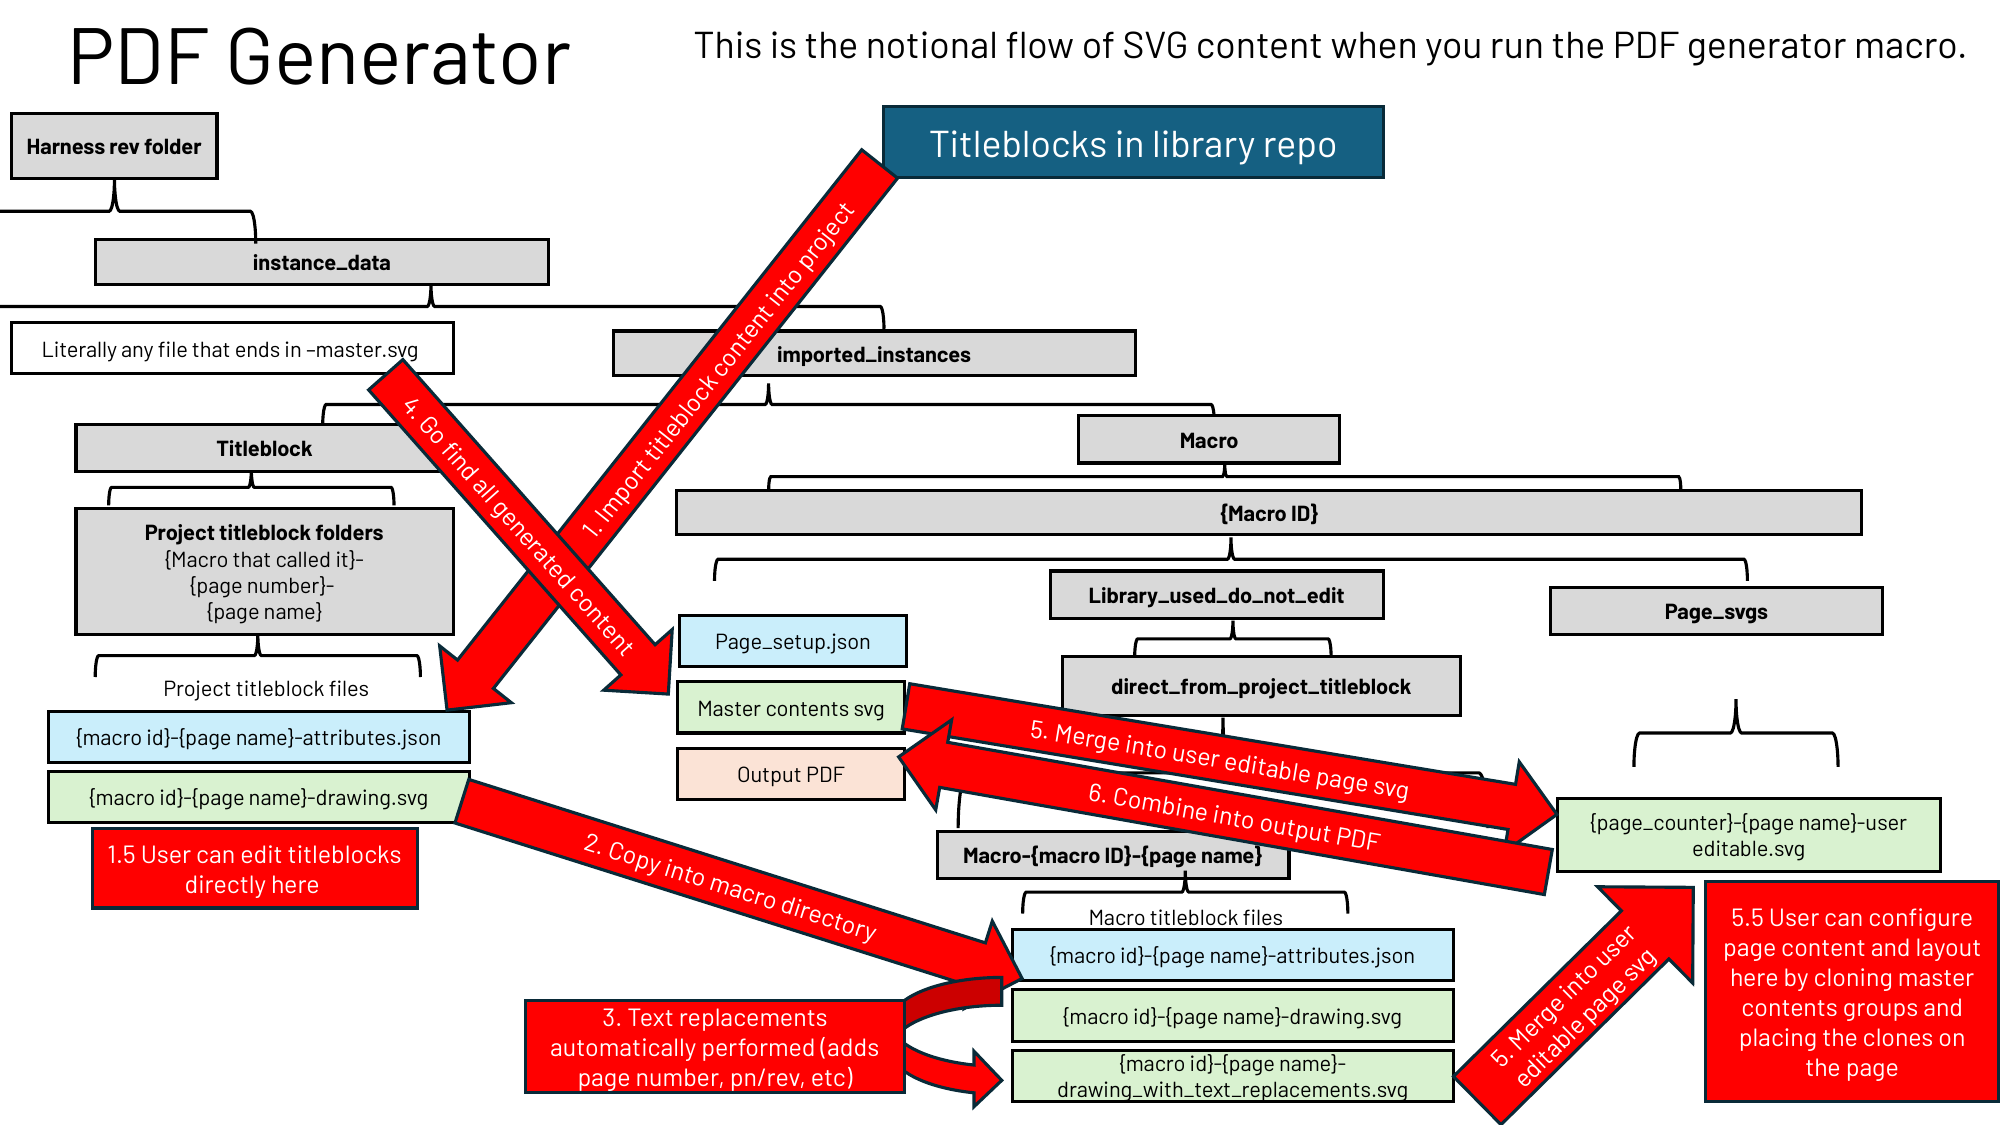

# PDF Generator
This is the notional flow of SVG content when you run the PDF generator macro.

Titleblocks in library repo
Harness rev folder
instance_data
Literally any file that ends in –master.svg
imported_instances

                              1. Import titleblock content into project
Macro
Titleblock
4. Go find all generated content
{Macro ID}

Project titleblock folders
{Macro that called it}-
{page number}-
{page name}

Library_used_do_not_edit
Page_svgs
Page_setup.json

direct_from_project_titleblock
Project titleblock files
Master contents svg
{macro id}-{page name}-attributes.json
5. Merge into user editable page svg

Output PDF
6. Combine into output PDF
{macro id}-{page name}-drawing.svg
{page_counter}-{page name}-user editable.svg
1.5 User can edit titleblocks directly here
Macro-{macro ID}-{page name}
2. Copy into macro directory
5.5 User can configure page content and layout here by cloning master contents groups and placing the clones on the page
Macro titleblock files
5. Merge into user editable page svg
{macro id}-{page name}-attributes.json

{macro id}-{page name}-drawing.svg
3. Text replacements automatically performed (adds page number, pn/rev, etc)
{macro id}-{page name}-drawing_with_text_replacements.svg